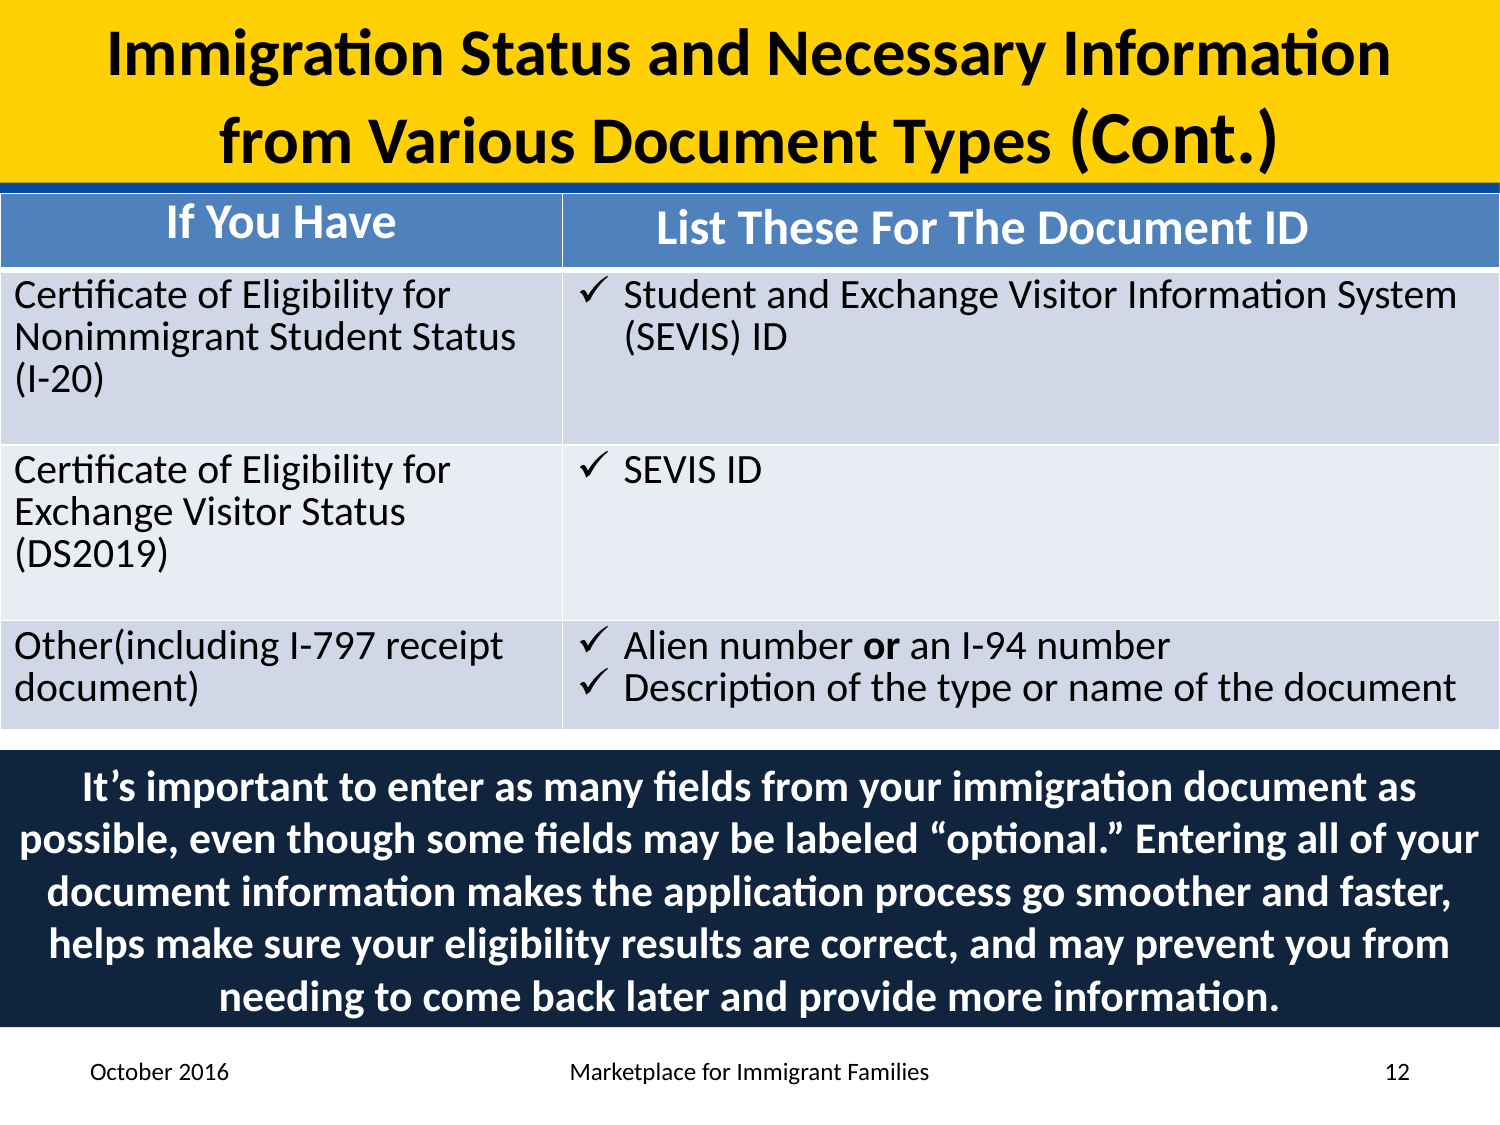

# Immigration Status and Necessary Information from Various Document Types (Cont.)
| If You Have | List These For The Document ID |
| --- | --- |
| Certificate of Eligibility for Nonimmigrant Student Status (I-20) | Student and Exchange Visitor Information System (SEVIS) ID |
| Certificate of Eligibility for Exchange Visitor Status (DS2019) | SEVIS ID |
| Other(including I-797 receipt document) | Alien number or an I-94 number Description of the type or name of the document |
It’s important to enter as many fields from your immigration document as possible, even though some fields may be labeled “optional.” Entering all of your document information makes the application process go smoother and faster, helps make sure your eligibility results are correct, and may prevent you from needing to come back later and provide more information.
October 2016
Marketplace for Immigrant Families
12